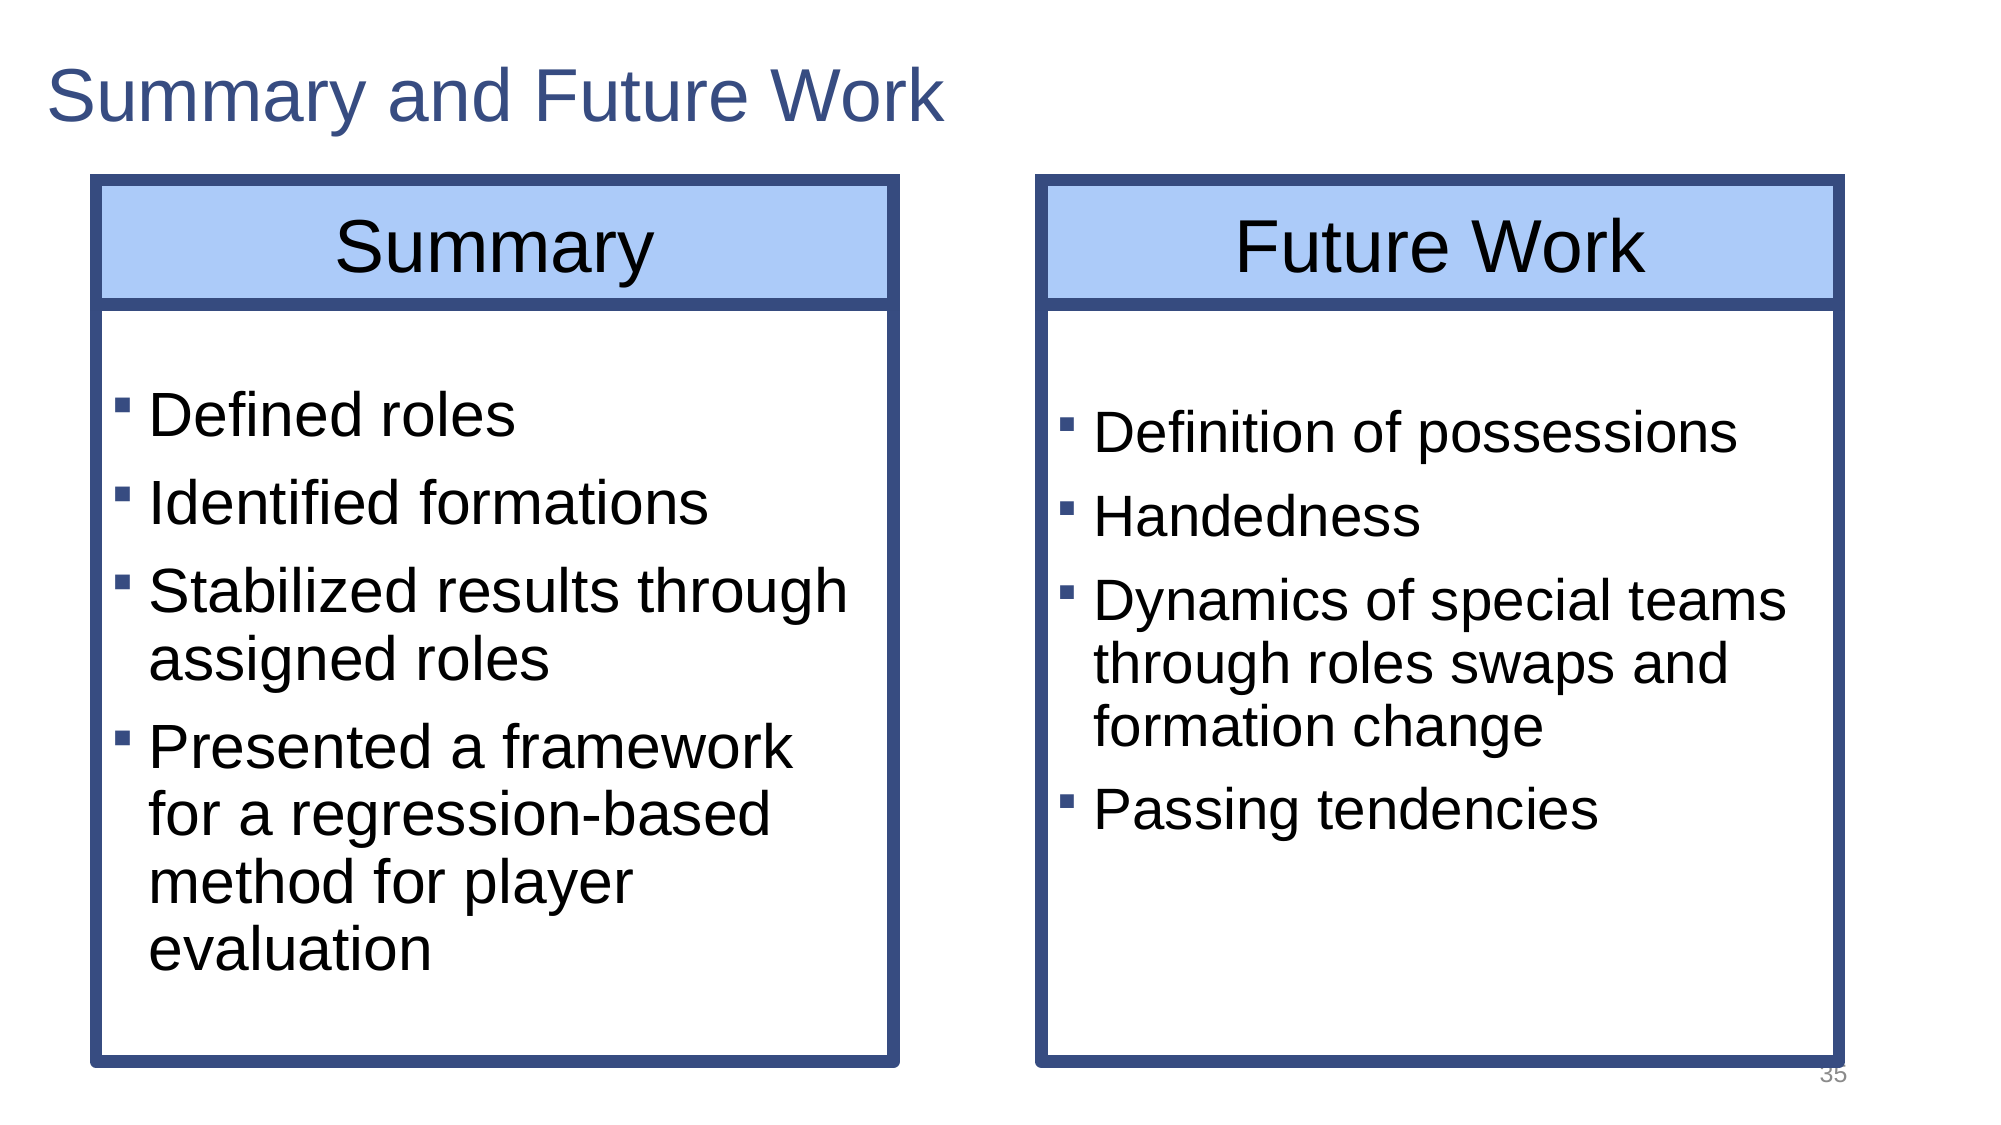

# Summary and Future Work
Future Work
Summary
Defined roles
Identified formations
Stabilized results through assigned roles
Presented a framework for a regression-based method for player evaluation

Definition of possessions
Handedness
Dynamics of special teams through roles swaps and formation change
Passing tendencies
35